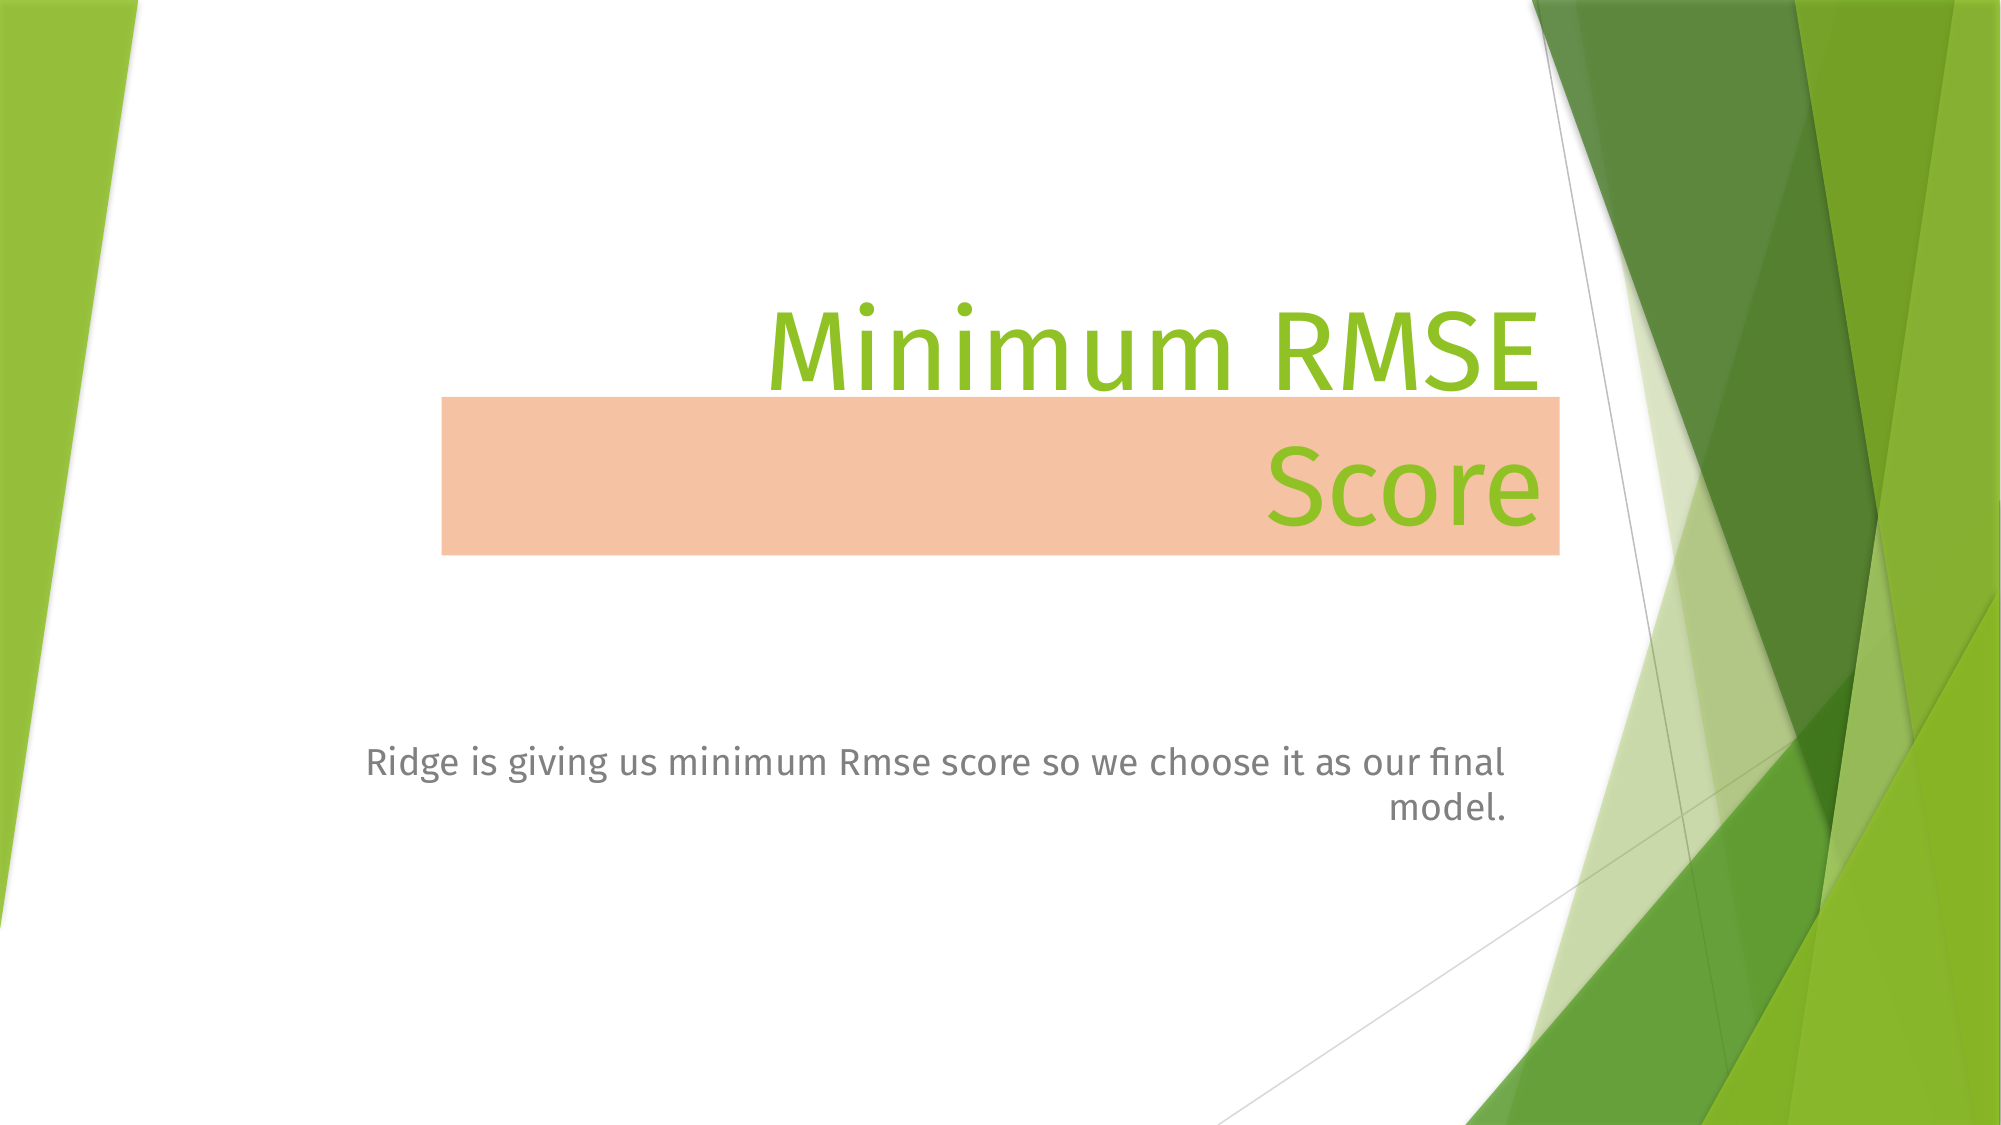

# Minimum RMSE Score

Ridge is giving us minimum Rmse score so we choose it as our final model.